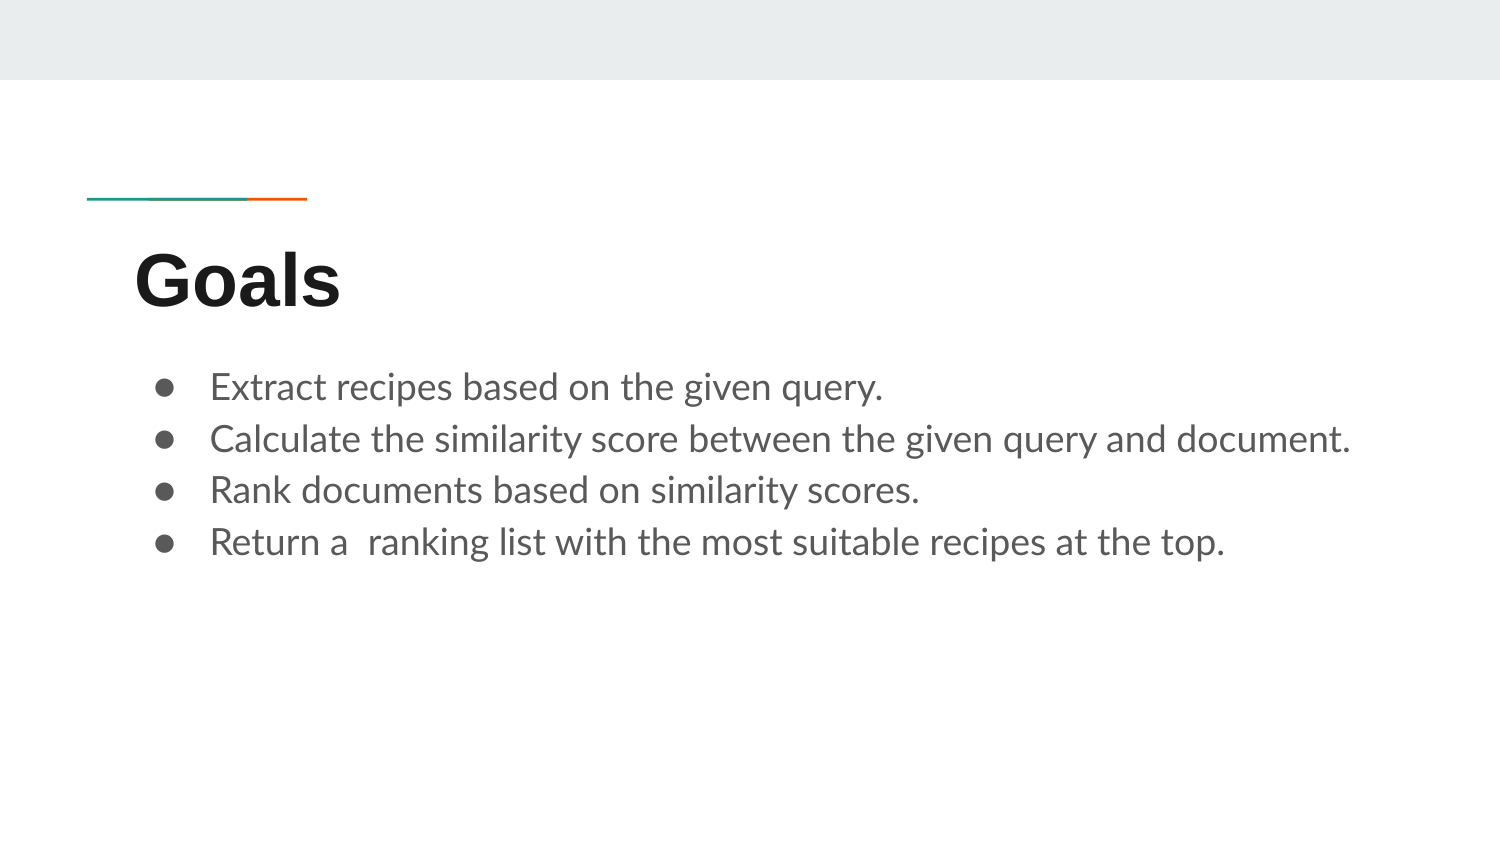

# Goals
Extract recipes based on the given query.
Calculate the similarity score between the given query and document.
Rank documents based on similarity scores.
Return a  ranking list with the most suitable recipes at the top.